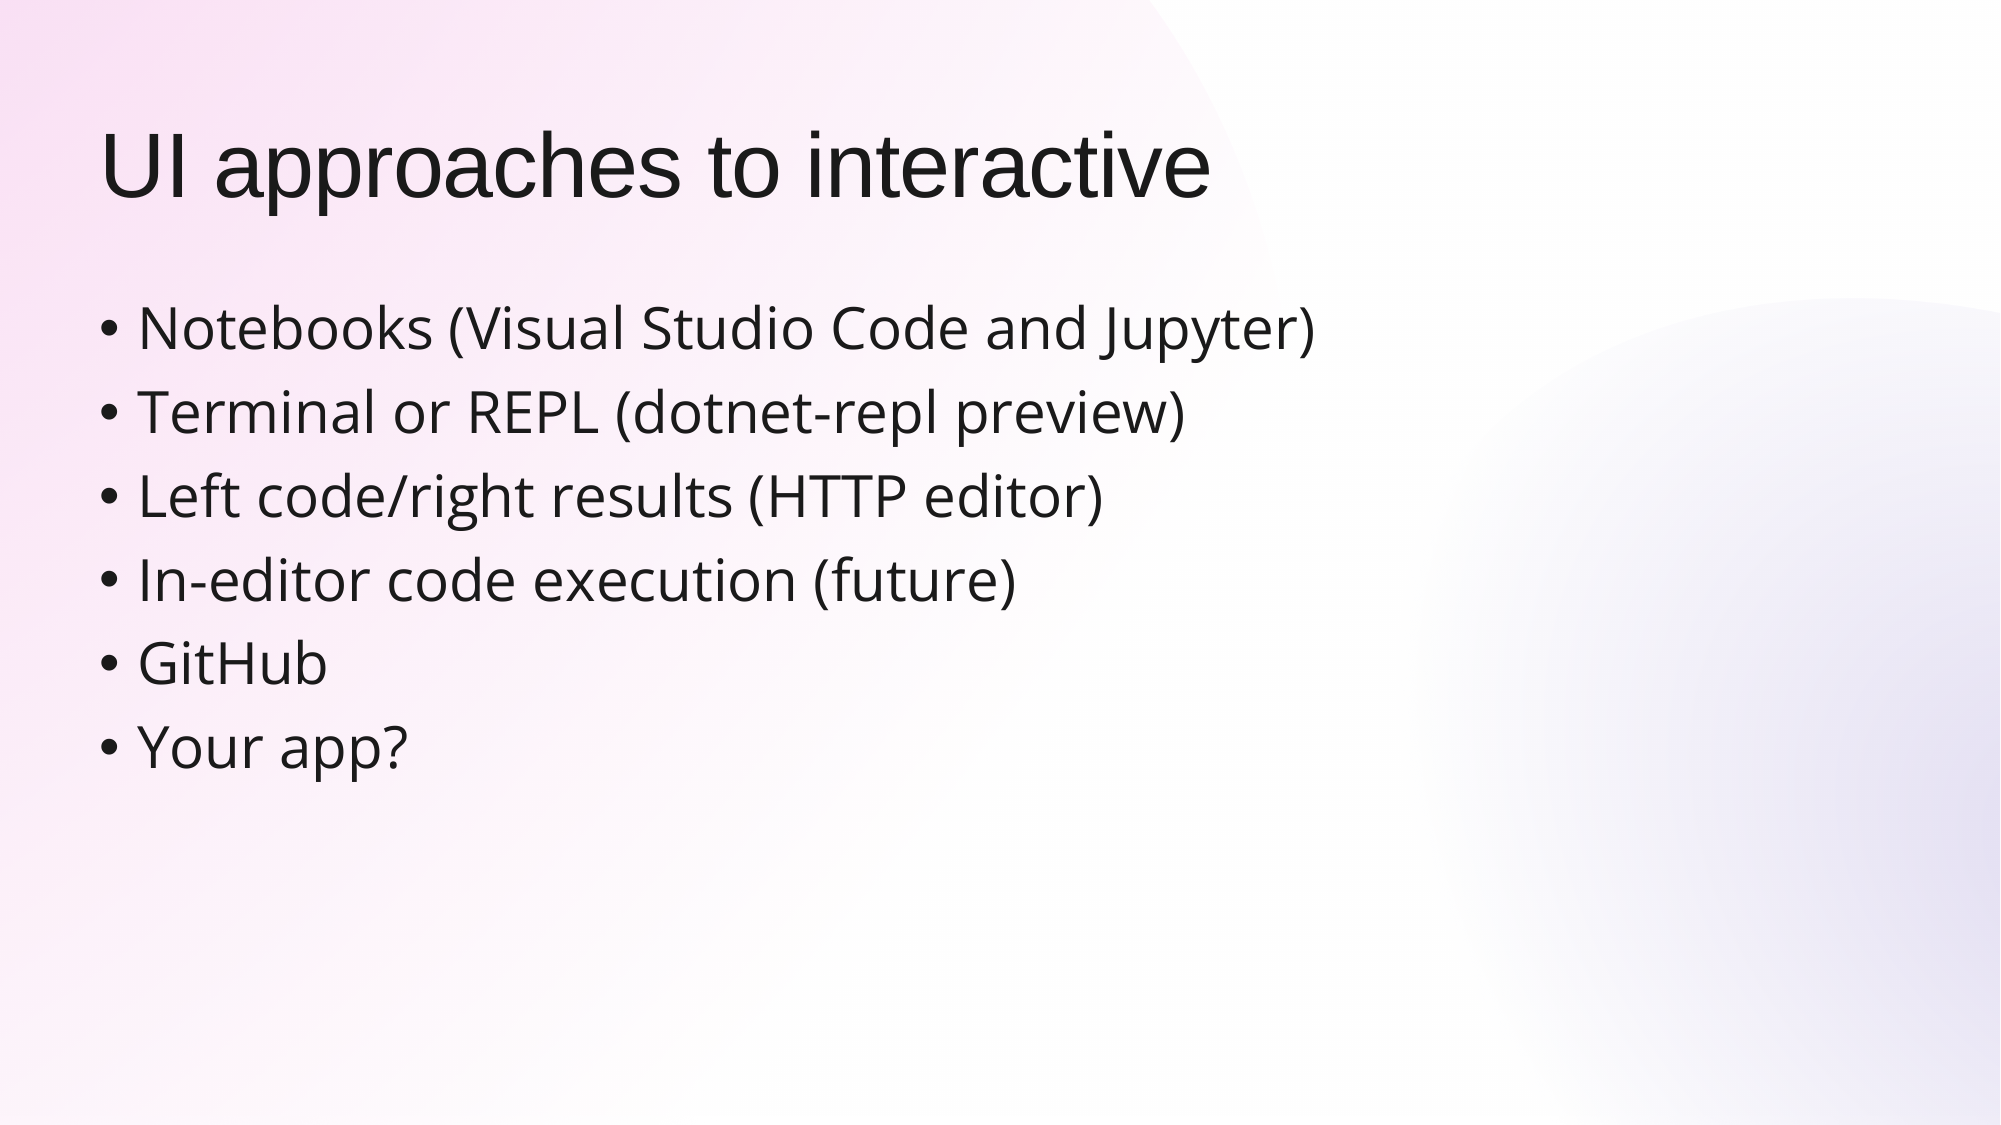

# UI approaches to interactive
Notebooks (Visual Studio Code and Jupyter)
Terminal or REPL (dotnet-repl preview)
Left code/right results (HTTP editor)
In-editor code execution (future)
GitHub
Your app?